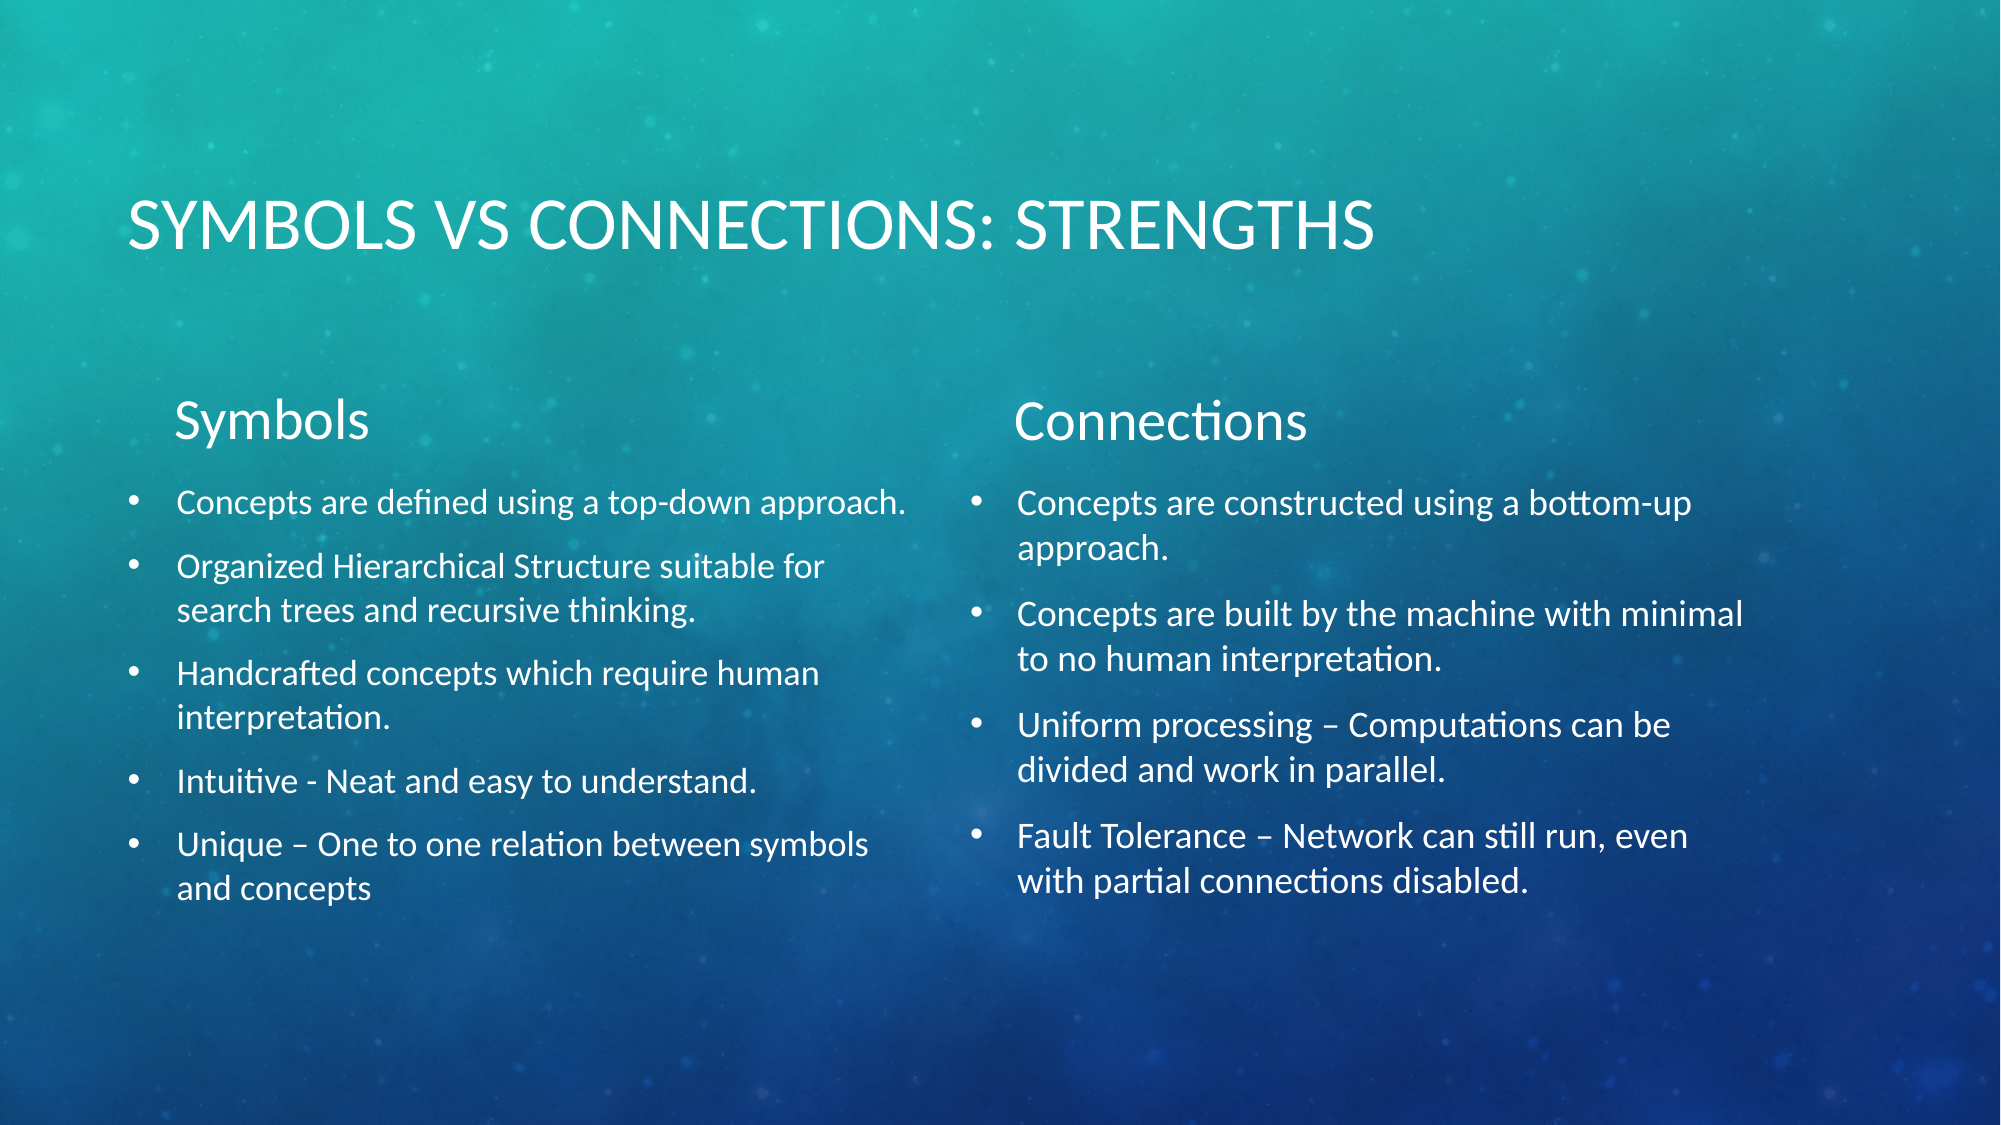

# Symbols vs Connections: Strengths
Symbols
Connections
Concepts are defined using a top-down approach.
Organized Hierarchical Structure suitable for search trees and recursive thinking.
Handcrafted concepts which require human interpretation.
Intuitive - Neat and easy to understand.
Unique – One to one relation between symbols and concepts

Concepts are constructed using a bottom-up approach.
Concepts are built by the machine with minimal to no human interpretation.
Uniform processing – Computations can be divided and work in parallel.
Fault Tolerance – Network can still run, even with partial connections disabled.